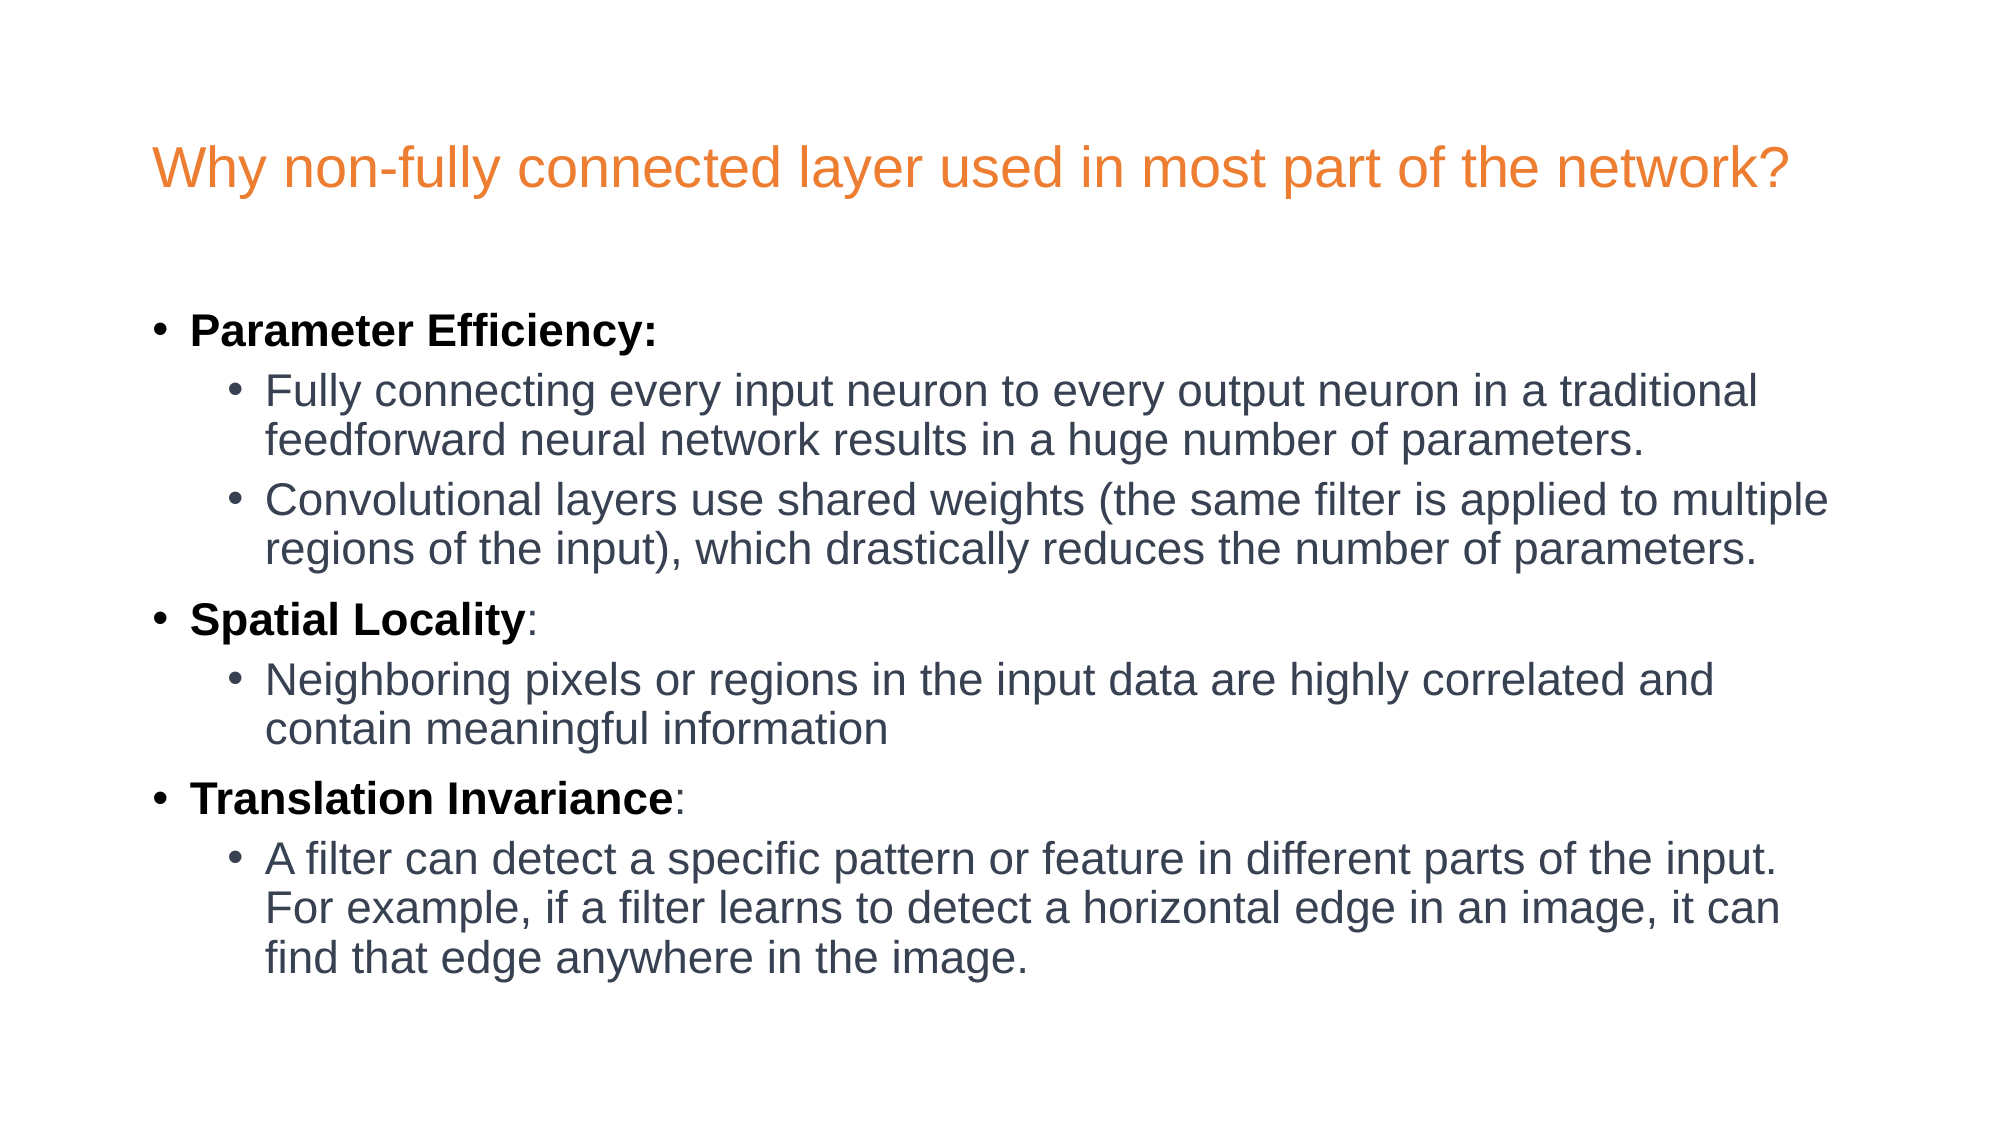

# Why non-fully connected layer used in most part of the network?
Parameter Efficiency:
Fully connecting every input neuron to every output neuron in a traditional feedforward neural network results in a huge number of parameters.
Convolutional layers use shared weights (the same filter is applied to multiple regions of the input), which drastically reduces the number of parameters.
Spatial Locality:
Neighboring pixels or regions in the input data are highly correlated and contain meaningful information
Translation Invariance:
A filter can detect a specific pattern or feature in different parts of the input. For example, if a filter learns to detect a horizontal edge in an image, it can find that edge anywhere in the image.